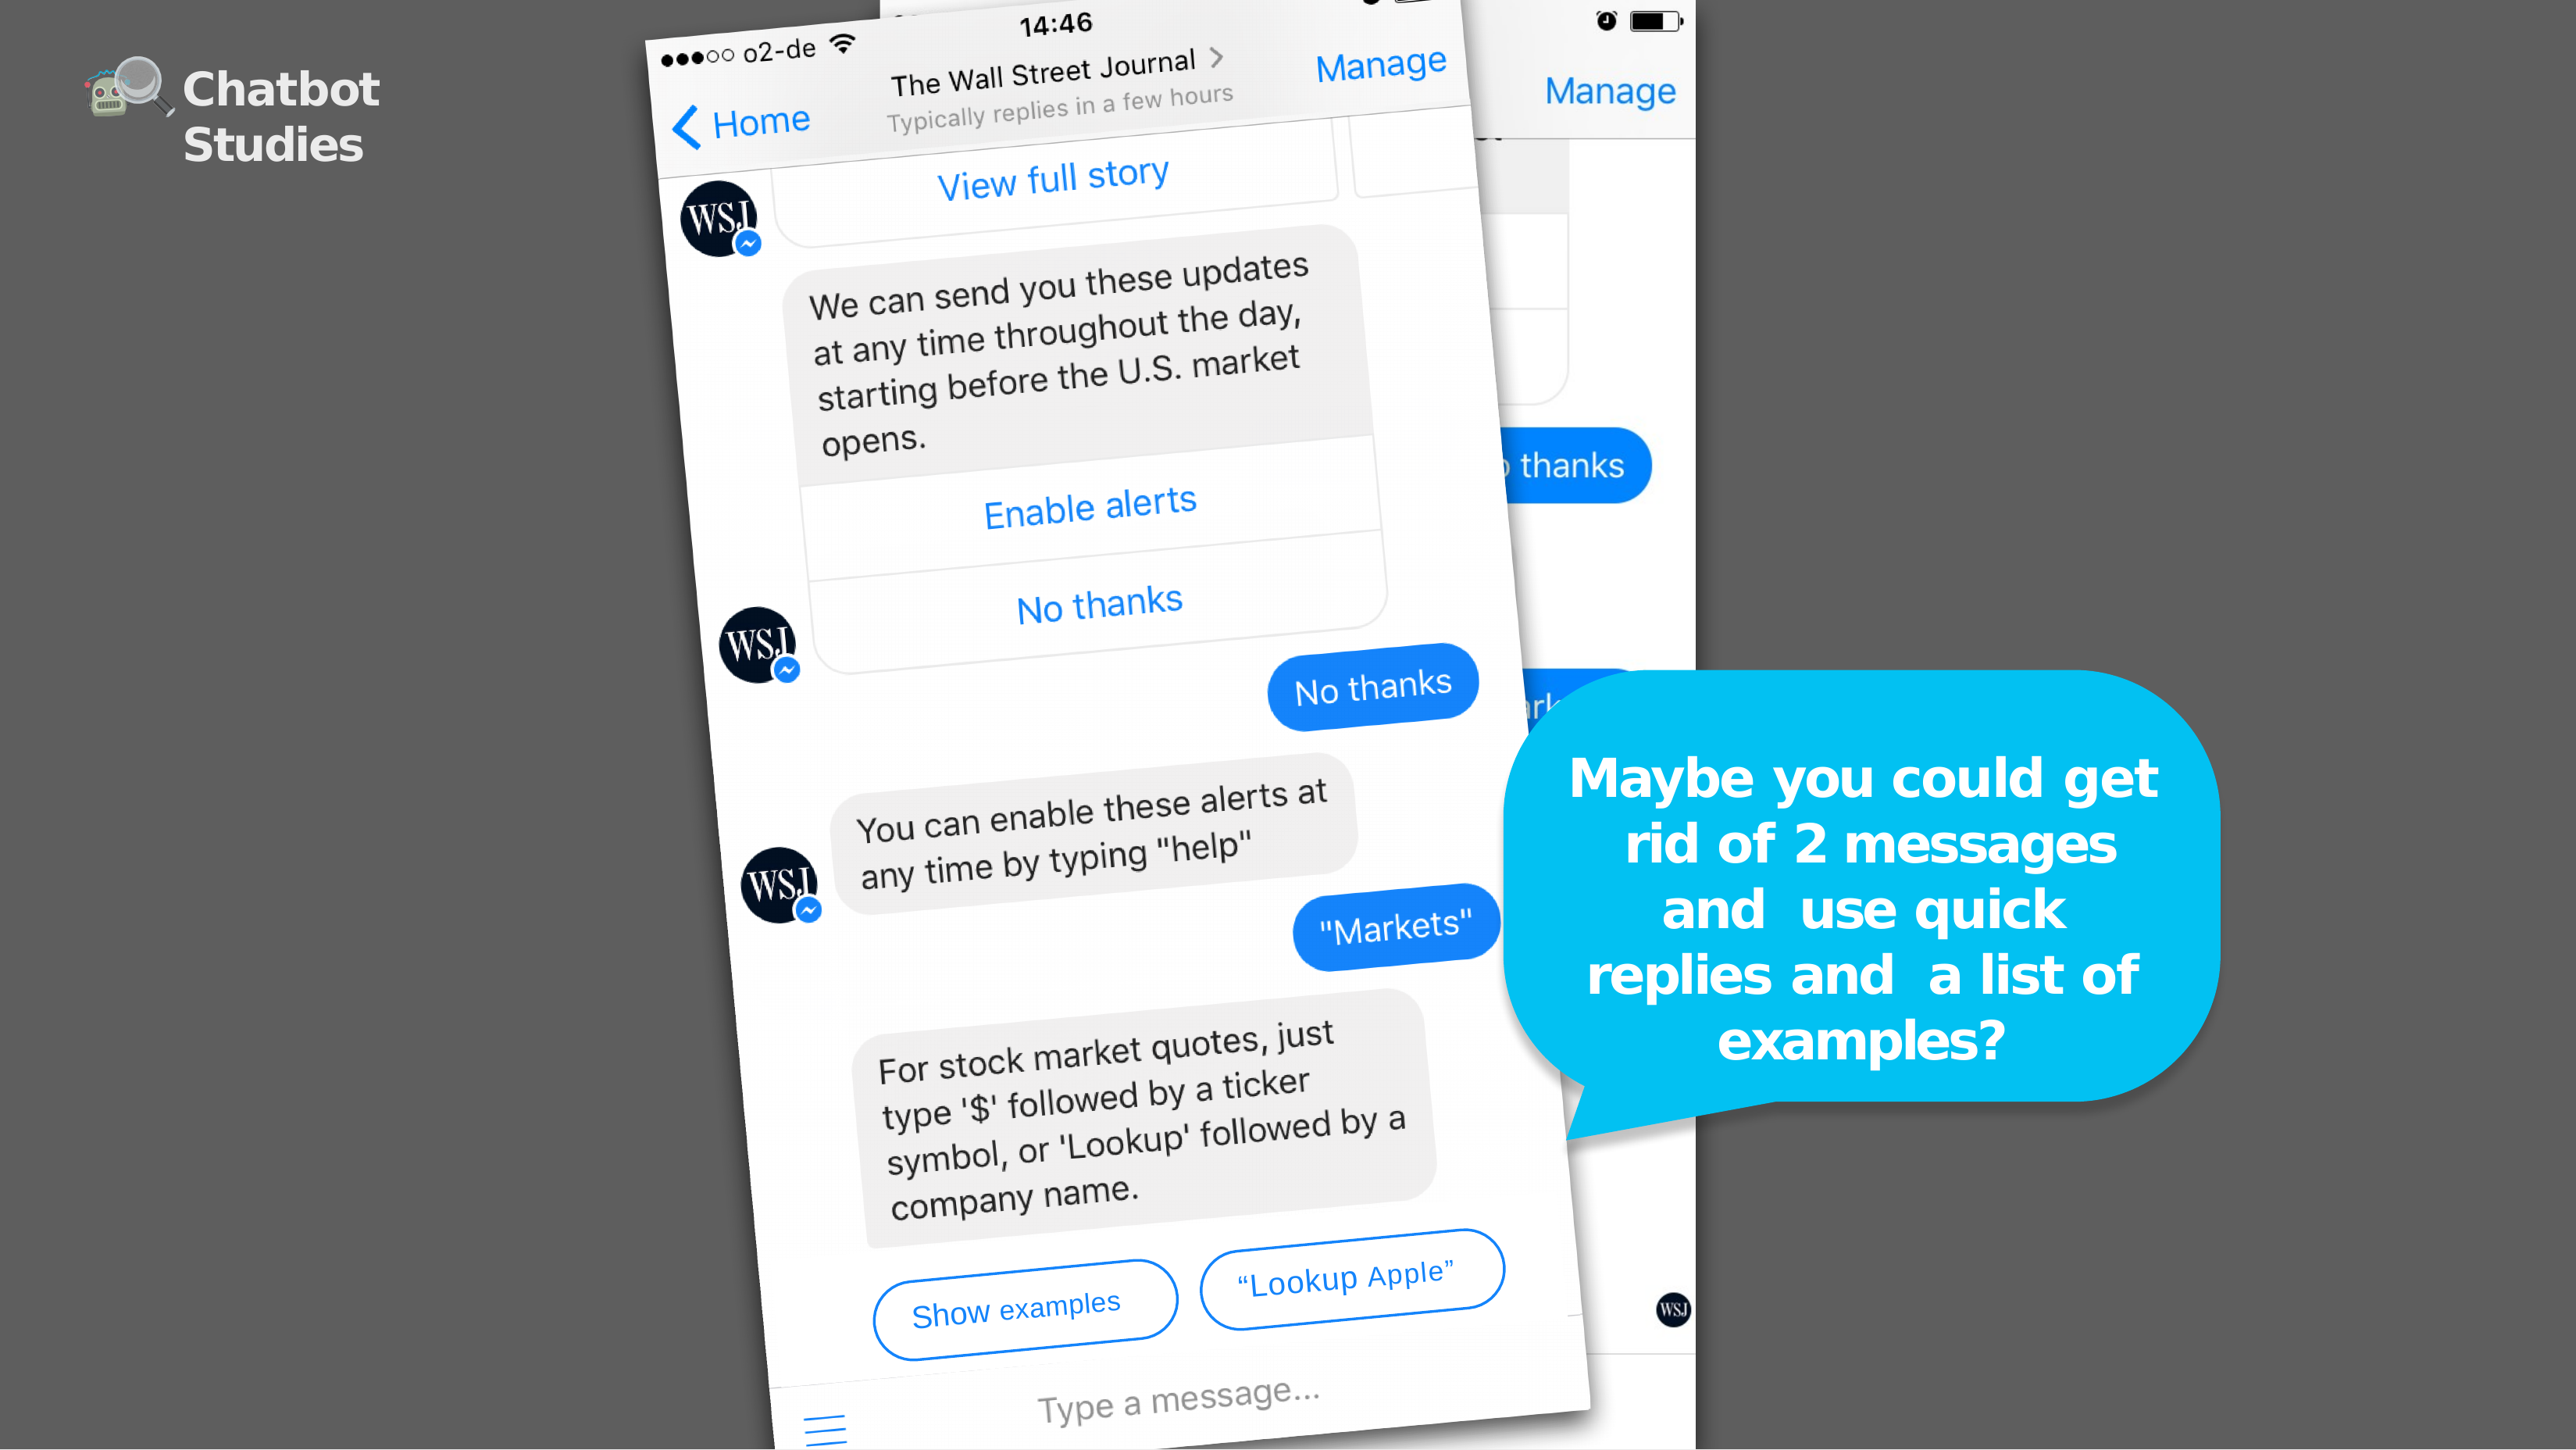

Chatbot Studies

Maybe you could get  rid of 2 messages and  use quick replies and  a list of examples?

“Lookup Apple”
Show examples